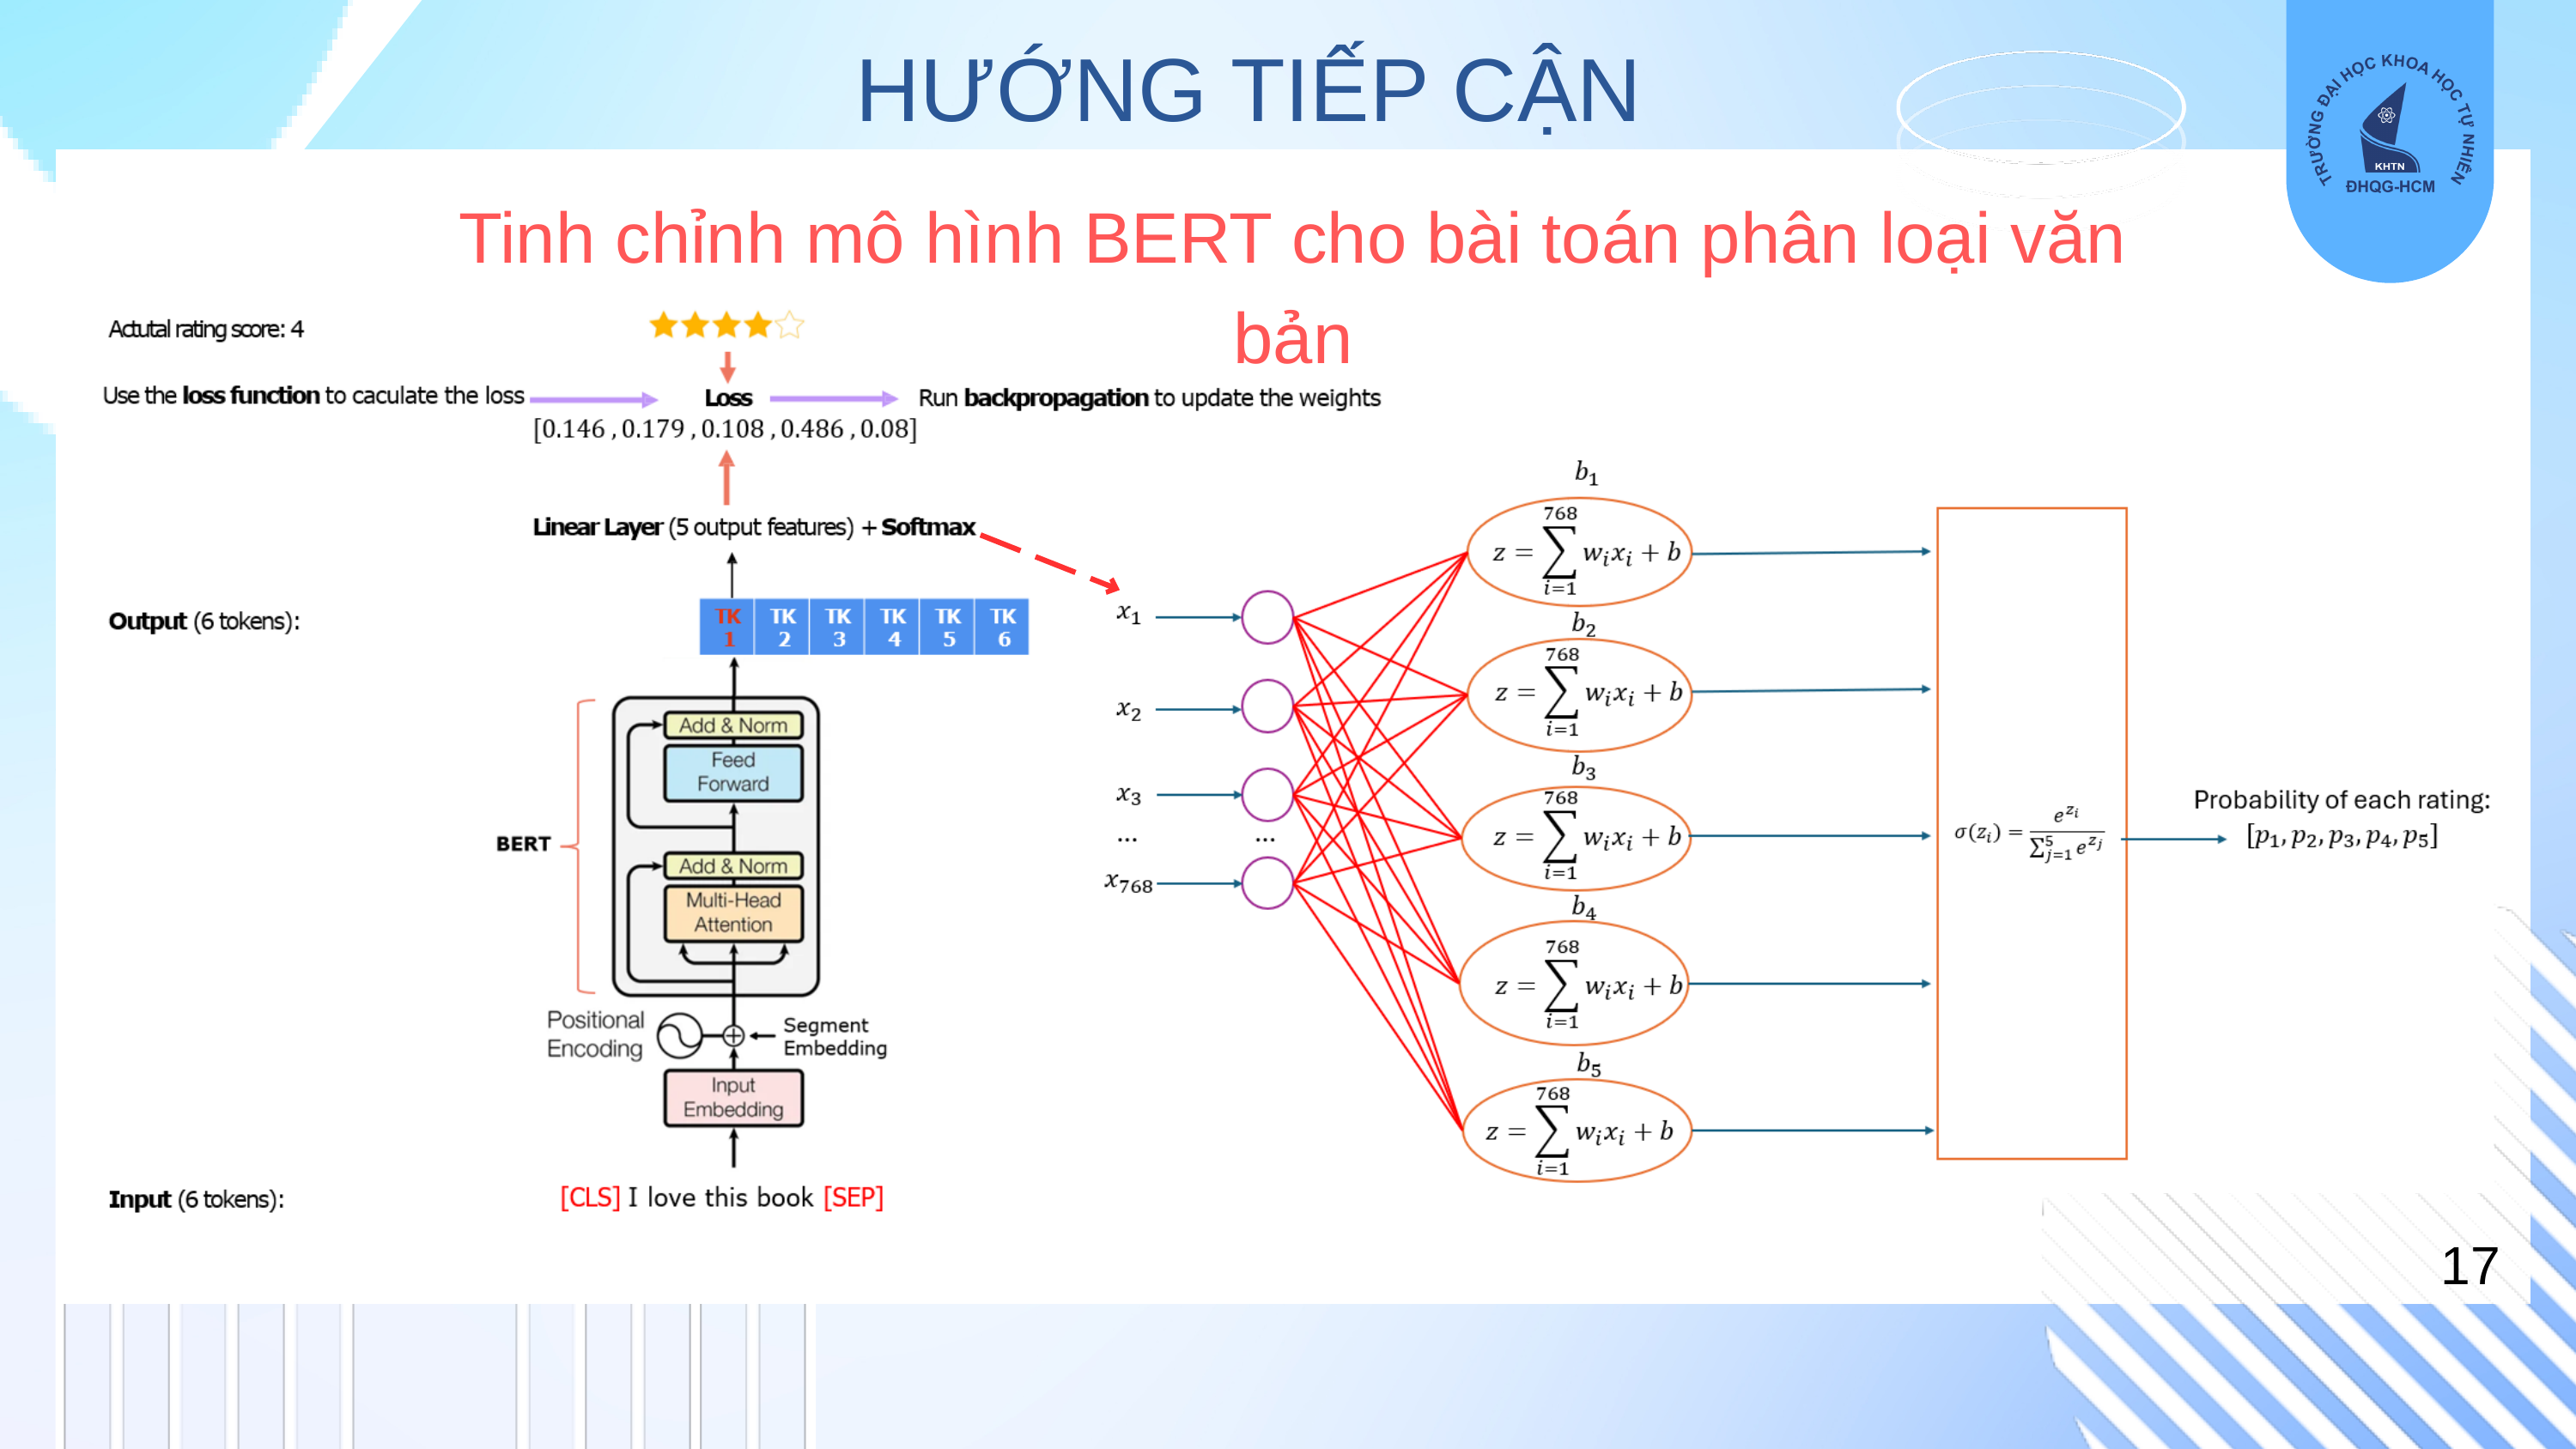

HƯỚNG TIẾP CẬN

Tinh chỉnh mô hình BERT cho bài toán phân loại văn bản

17